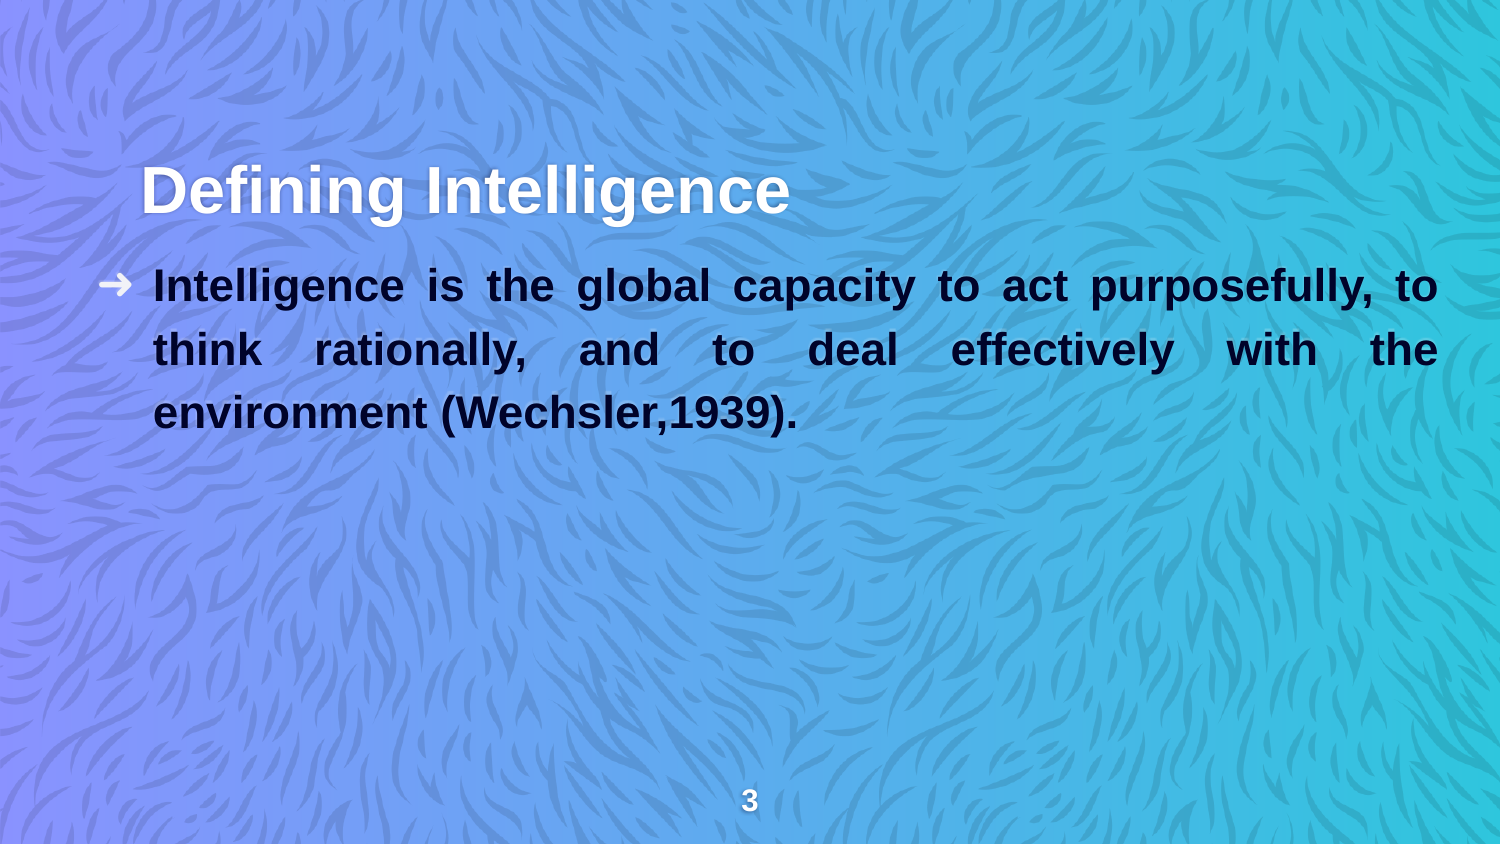

# Defining Intelligence
Intelligence is the global capacity to act purposefully, to think rationally, and to deal effectively with the environment (Wechsler,1939).

3